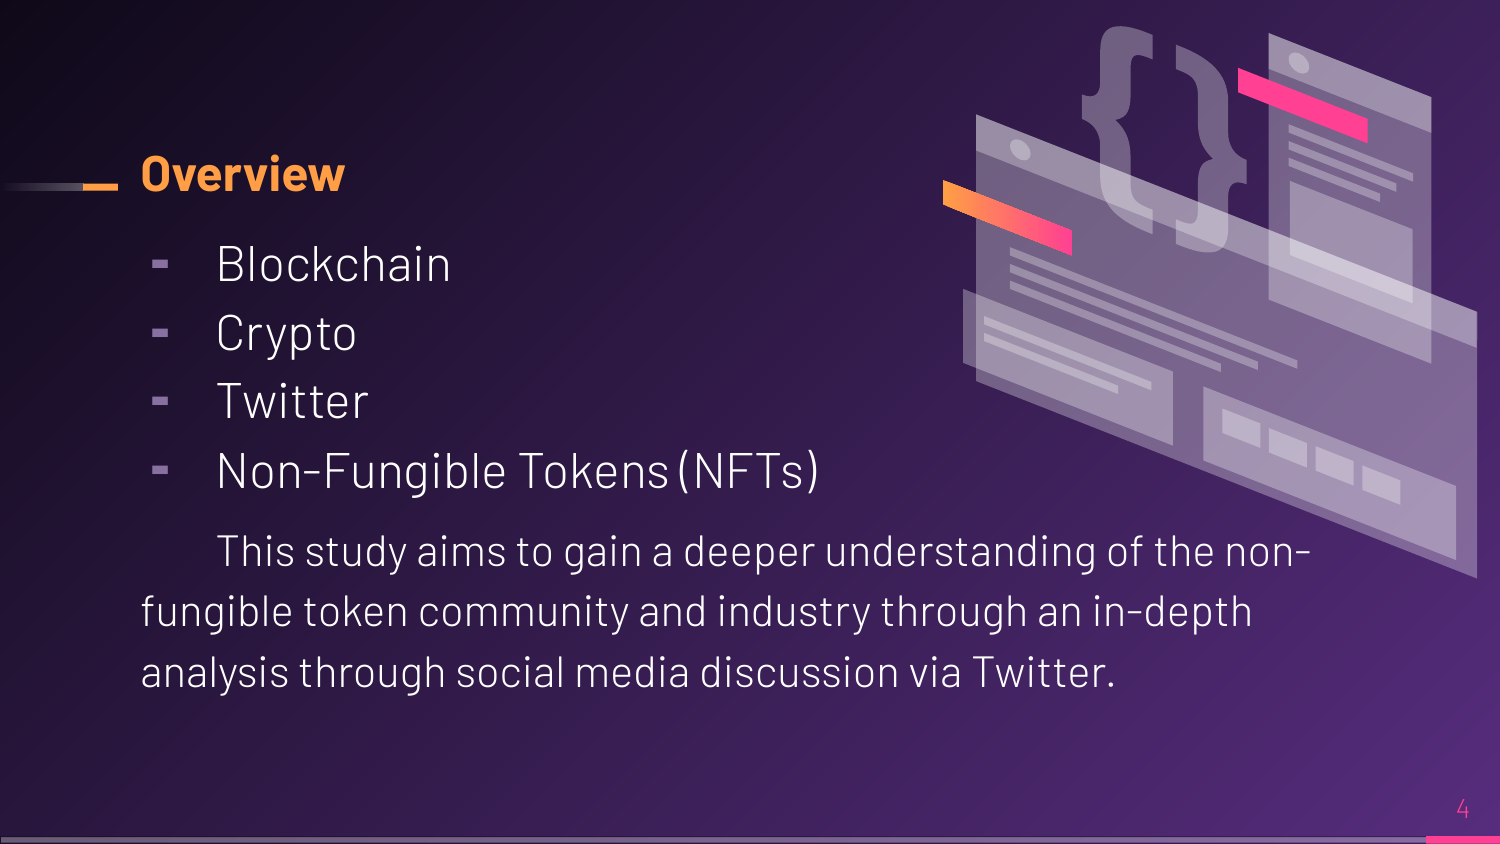

# Overview
Blockchain
Crypto
Twitter
Non-Fungible Tokens (NFTs)
This study aims to gain a deeper understanding of the non-fungible token community and industry through an in-depth analysis through social media discussion via Twitter.

4